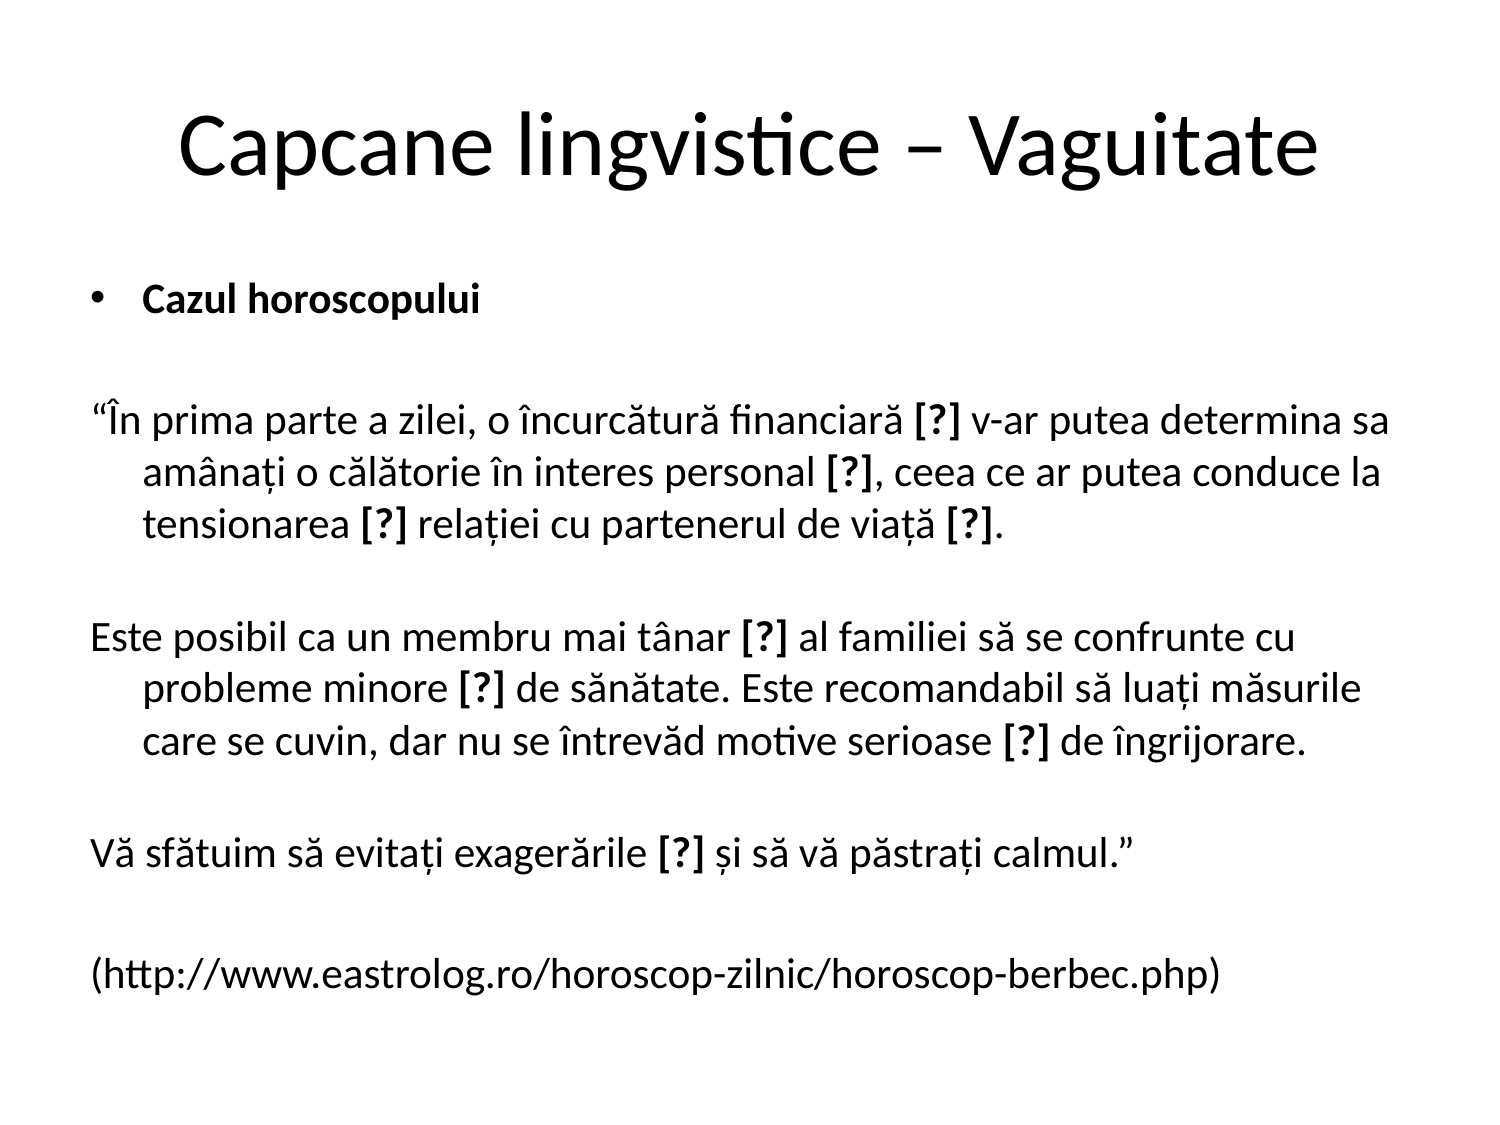

# Capcane lingvistice – Vaguitate
Cazul horoscopului

“În prima parte a zilei, o încurcătură financiară [?] v-ar putea determina sa amânați o călătorie în interes personal [?], ceea ce ar putea conduce la tensionarea [?] relației cu partenerul de viață [?].
Este posibil ca un membru mai tânar [?] al familiei să se confrunte cu probleme minore [?] de sănătate. Este recomandabil să luați măsurile care se cuvin, dar nu se întrevăd motive serioase [?] de îngrijorare.
Vă sfătuim să evitați exagerările [?] și să vă păstrați calmul.”

(http://www.eastrolog.ro/horoscop-zilnic/horoscop-berbec.php)